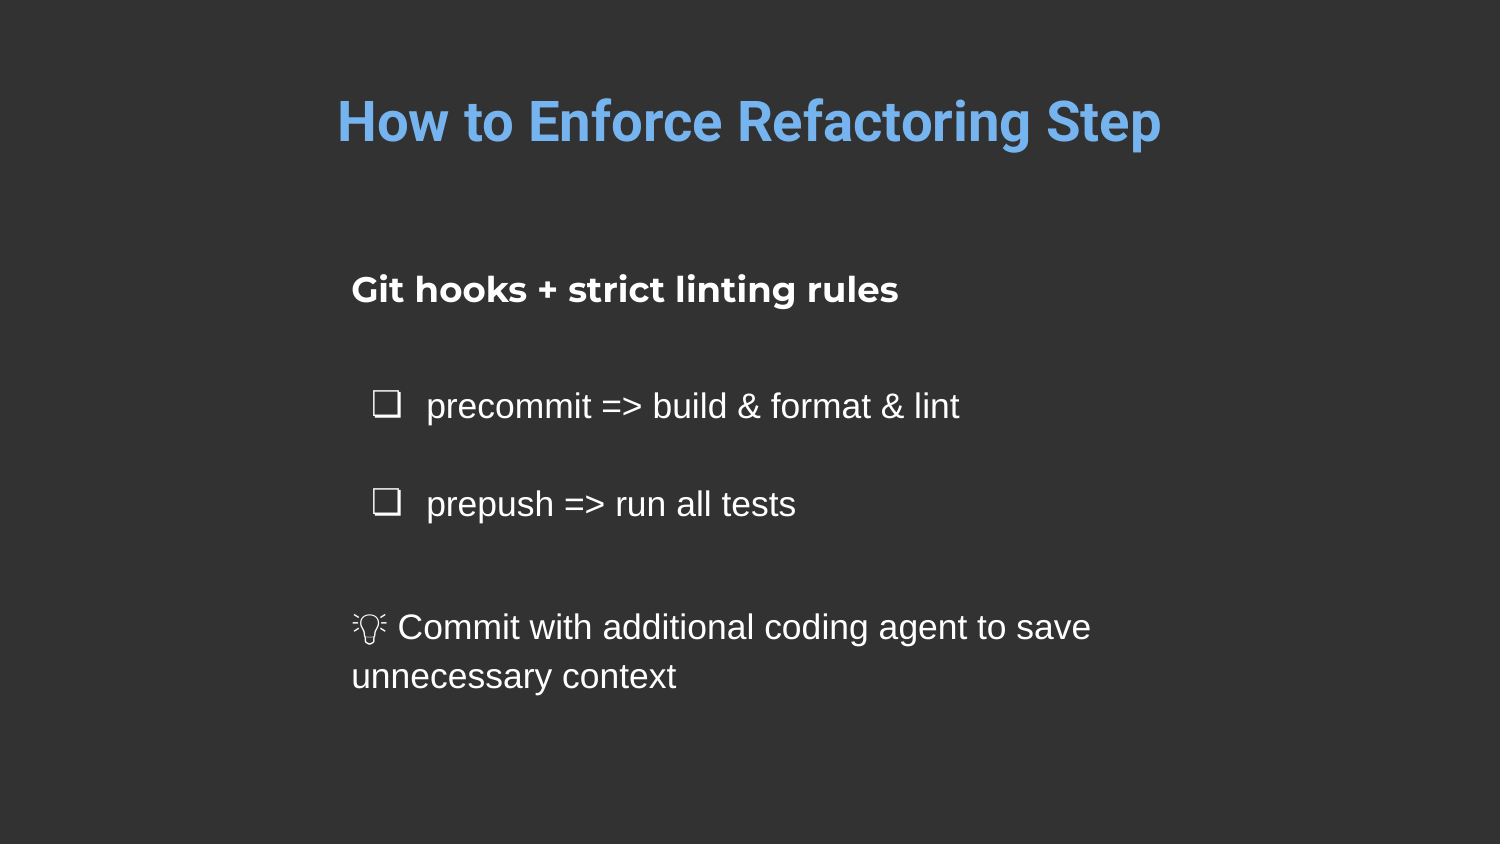

How to Enforce Refactoring Step
Git hooks + strict linting rules
precommit => build & format & lint
prepush => run all tests
💡 Commit with additional coding agent to save unnecessary context